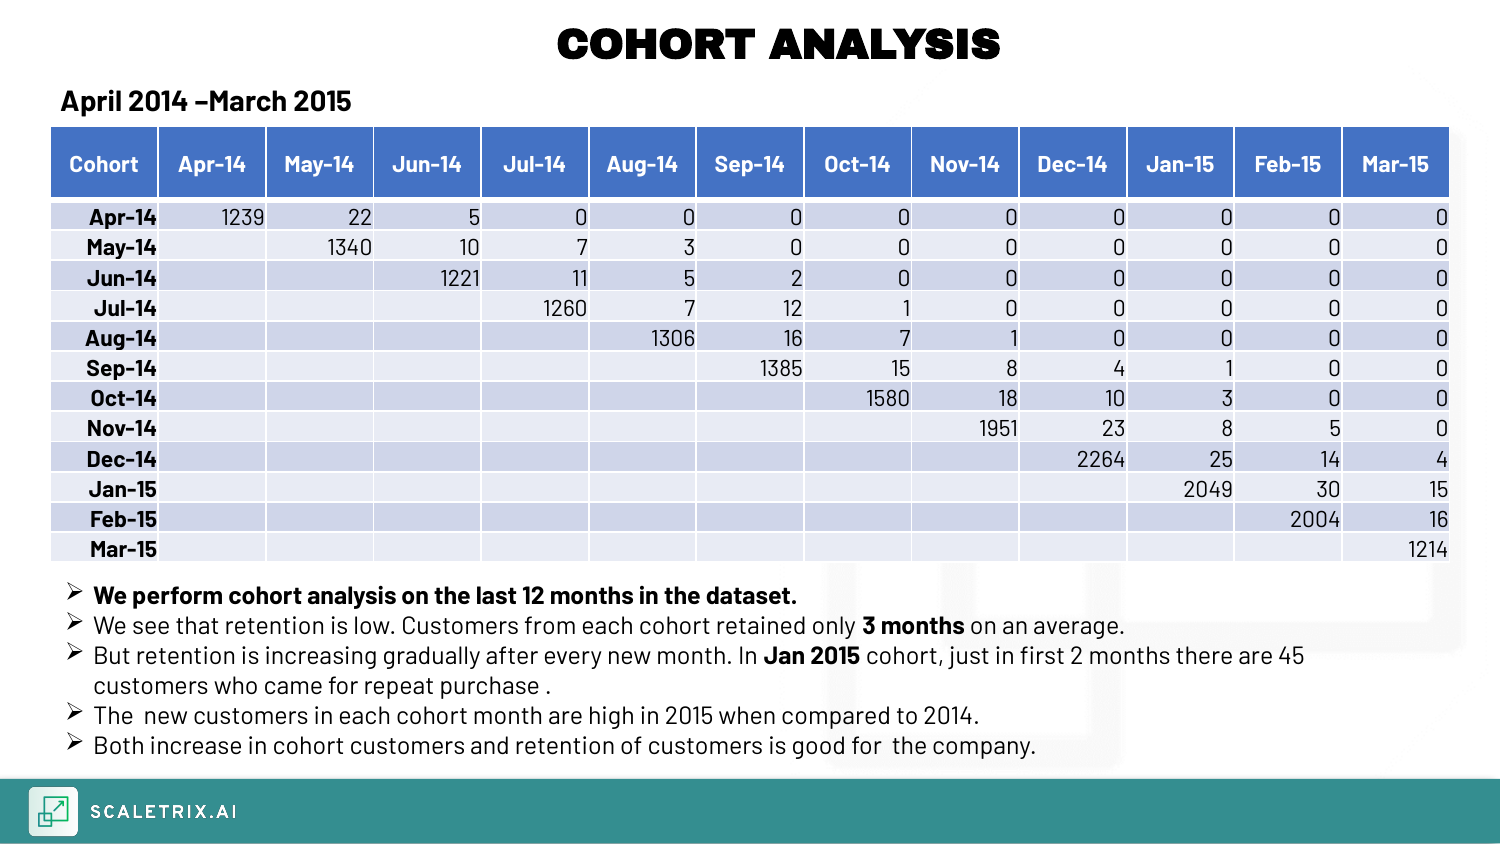

COHORT ANALYSIS
April 2014 –March 2015
| Cohort | Apr-14 | May-14 | Jun-14 | Jul-14 | Aug-14 | Sep-14 | Oct-14 | Nov-14 | Dec-14 | Jan-15 | Feb-15 | Mar-15 |
| --- | --- | --- | --- | --- | --- | --- | --- | --- | --- | --- | --- | --- |
| Apr-14 | 1239 | 22 | 5 | 0 | 0 | 0 | 0 | 0 | 0 | 0 | 0 | 0 |
| May-14 |  | 1340 | 10 | 7 | 3 | 0 | 0 | 0 | 0 | 0 | 0 | 0 |
| Jun-14 |  |  | 1221 | 11 | 5 | 2 | 0 | 0 | 0 | 0 | 0 | 0 |
| Jul-14 |  |  |  | 1260 | 7 | 12 | 1 | 0 | 0 | 0 | 0 | 0 |
| Aug-14 |  |  |  |  | 1306 | 16 | 7 | 1 | 0 | 0 | 0 | 0 |
| Sep-14 |  |  |  |  |  | 1385 | 15 | 8 | 4 | 1 | 0 | 0 |
| Oct-14 |  |  |  |  |  |  | 1580 | 18 | 10 | 3 | 0 | 0 |
| Nov-14 |  |  |  |  |  |  |  | 1951 | 23 | 8 | 5 | 0 |
| Dec-14 |  |  |  |  |  |  |  |  | 2264 | 25 | 14 | 4 |
| Jan-15 |  |  |  |  |  |  |  |  |  | 2049 | 30 | 15 |
| Feb-15 |  |  |  |  |  |  |  |  |  |  | 2004 | 16 |
| Mar-15 |  |  |  |  |  |  |  |  |  |  |  | 1214 |
We perform cohort analysis on the last 12 months in the dataset.
We see that retention is low. Customers from each cohort retained only 3 months on an average.
But retention is increasing gradually after every new month. In Jan 2015 cohort, just in first 2 months there are 45 customers who came for repeat purchase .
The  new customers in each cohort month are high in 2015 when compared to 2014.
Both increase in cohort customers and retention of customers is good for  the company.